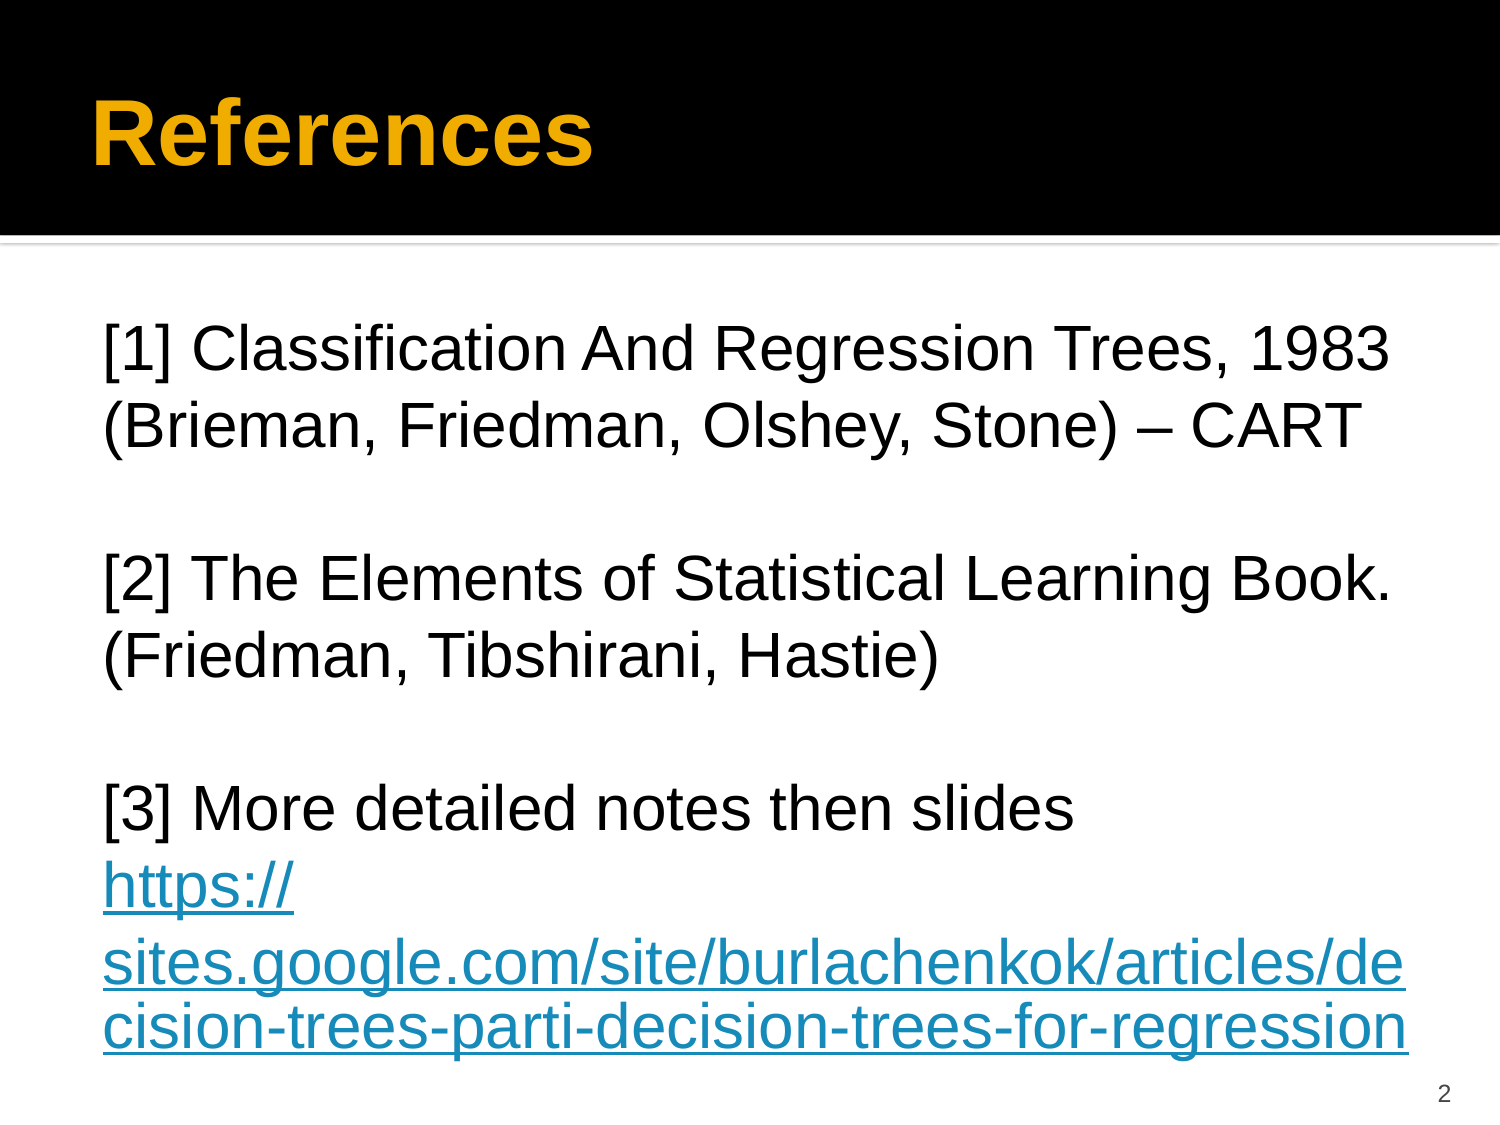

# References
[1] Classification And Regression Trees, 1983 (Brieman, Friedman, Olshey, Stone) – CART

[2] The Elements of Statistical Learning Book.
(Friedman, Tibshirani, Hastie)

[3] More detailed notes then slides
https://sites.google.com/site/burlachenkok/articles/decision-trees-parti-decision-trees-for-regression

2